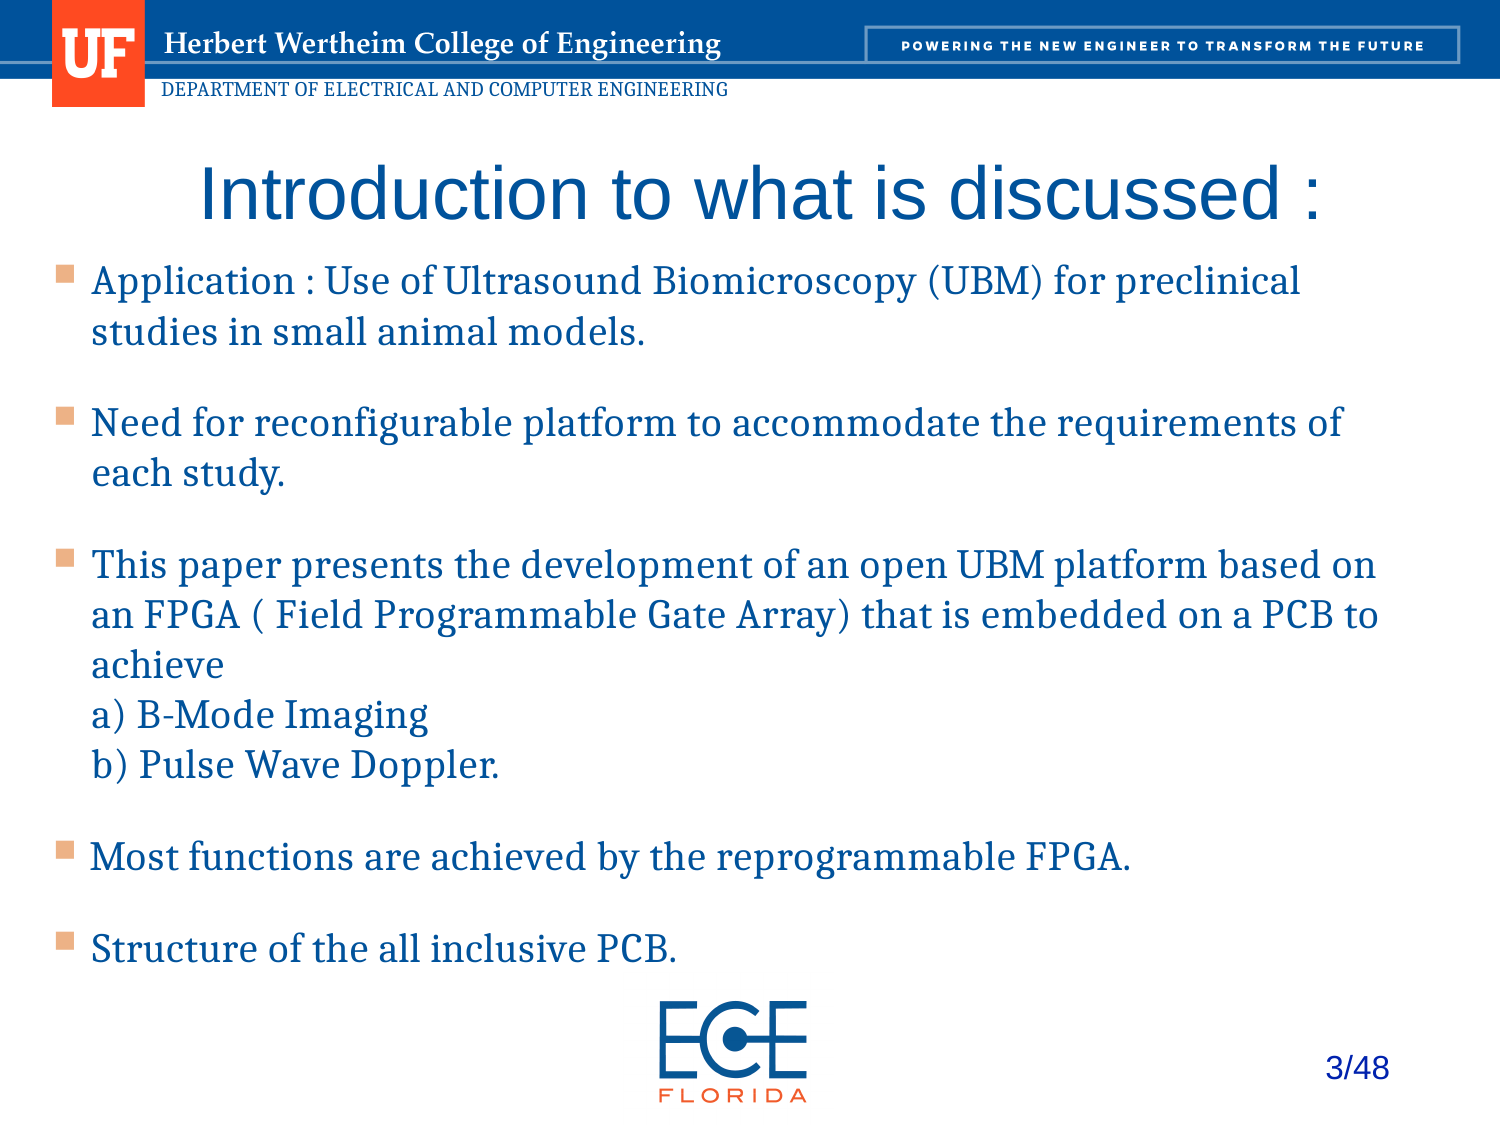

# Introduction to what is discussed :

Application : Use of Ultrasound Biomicroscopy (UBM) for preclinical studies in small animal models.
Need for reconfigurable platform to accommodate the requirements of each study.
This paper presents the development of an open UBM platform based on an FPGA ( Field Programmable Gate Array) that is embedded on a PCB to achieve
a) B-Mode Imaging
b) Pulse Wave Doppler.
Most functions are achieved by the reprogrammable FPGA.
Structure of the all inclusive PCB.

3/48